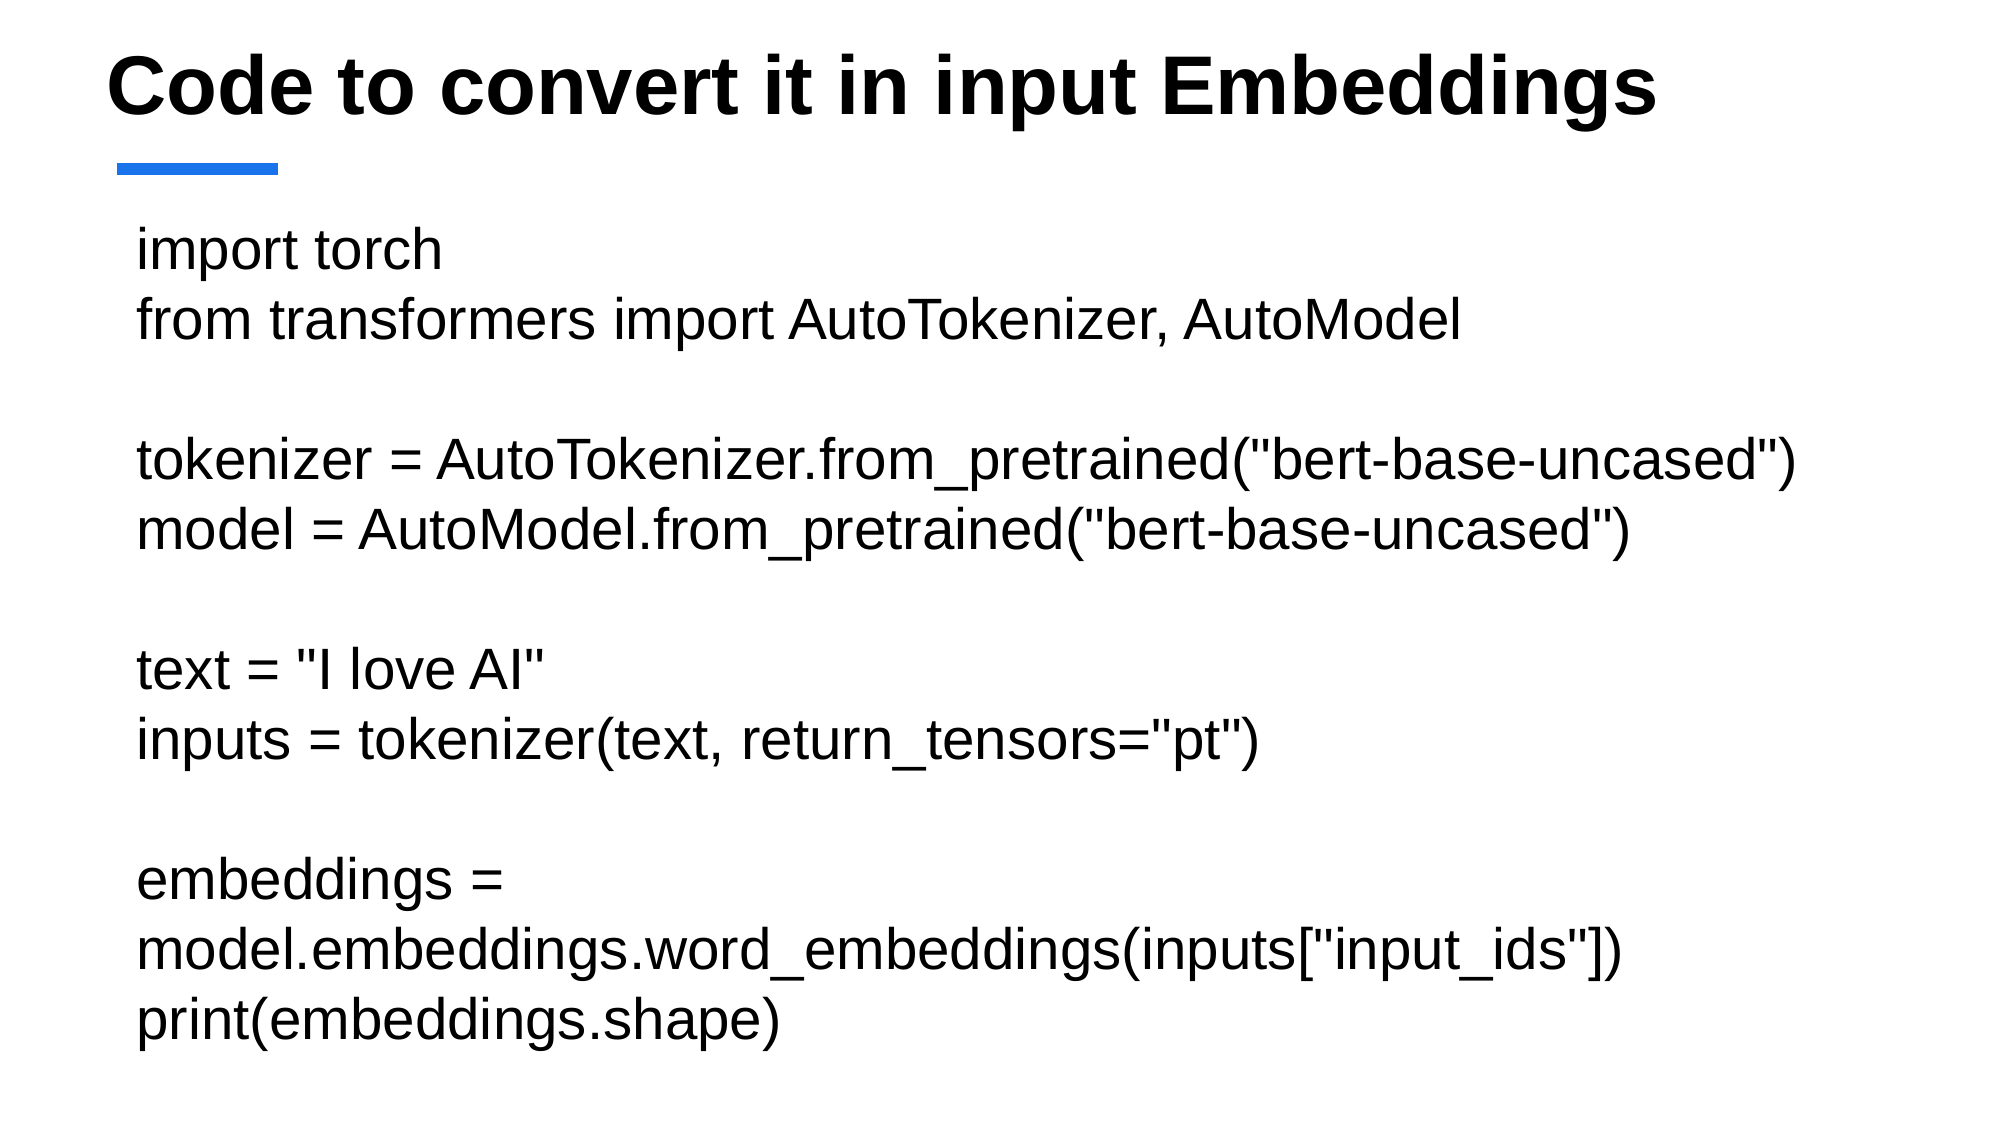

# Code to convert it in input Embeddings
import torch
from transformers import AutoTokenizer, AutoModel

tokenizer = AutoTokenizer.from_pretrained("bert-base-uncased")
model = AutoModel.from_pretrained("bert-base-uncased")

text = "I love AI"
inputs = tokenizer(text, return_tensors="pt")

embeddings = model.embeddings.word_embeddings(inputs["input_ids"])
print(embeddings.shape)